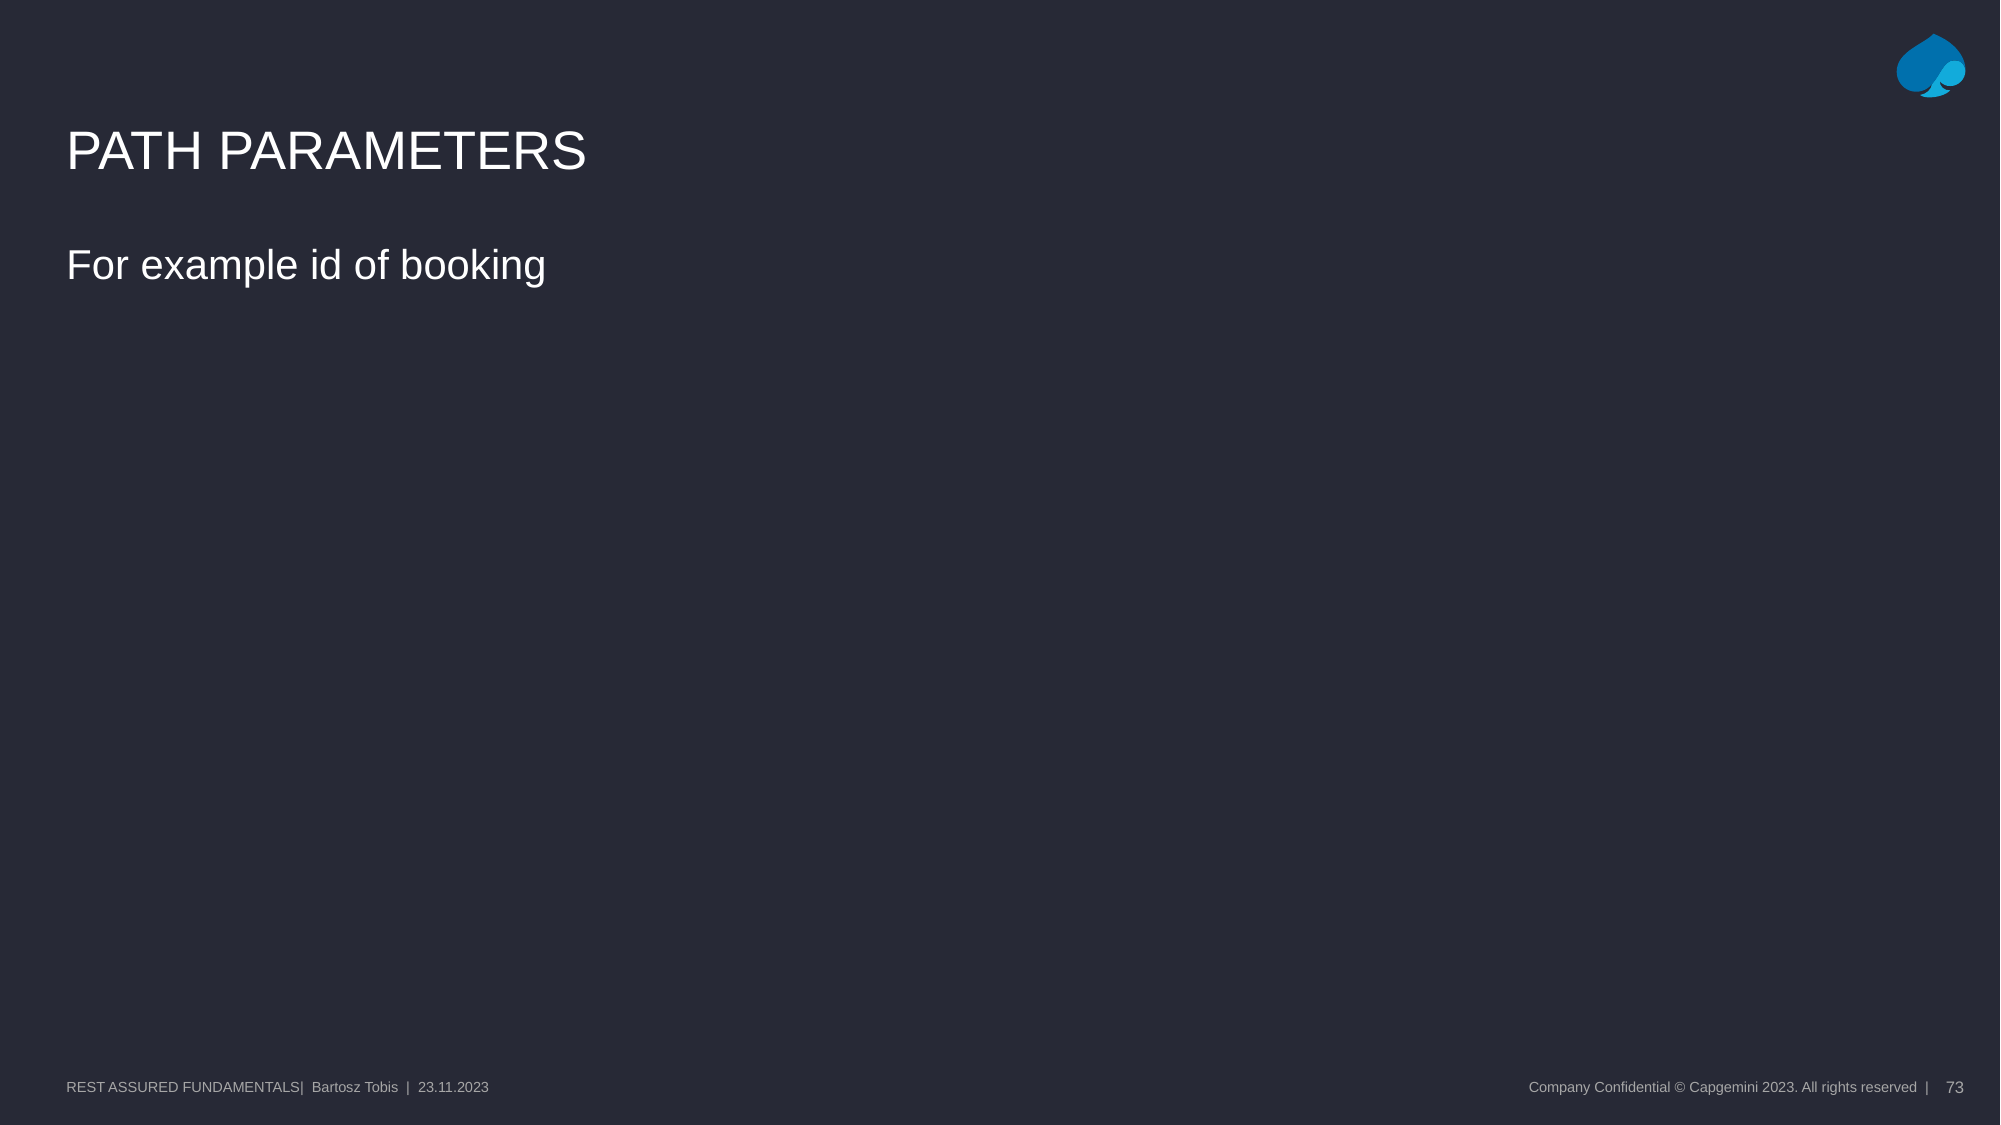

# Path parameters
For example id of booking